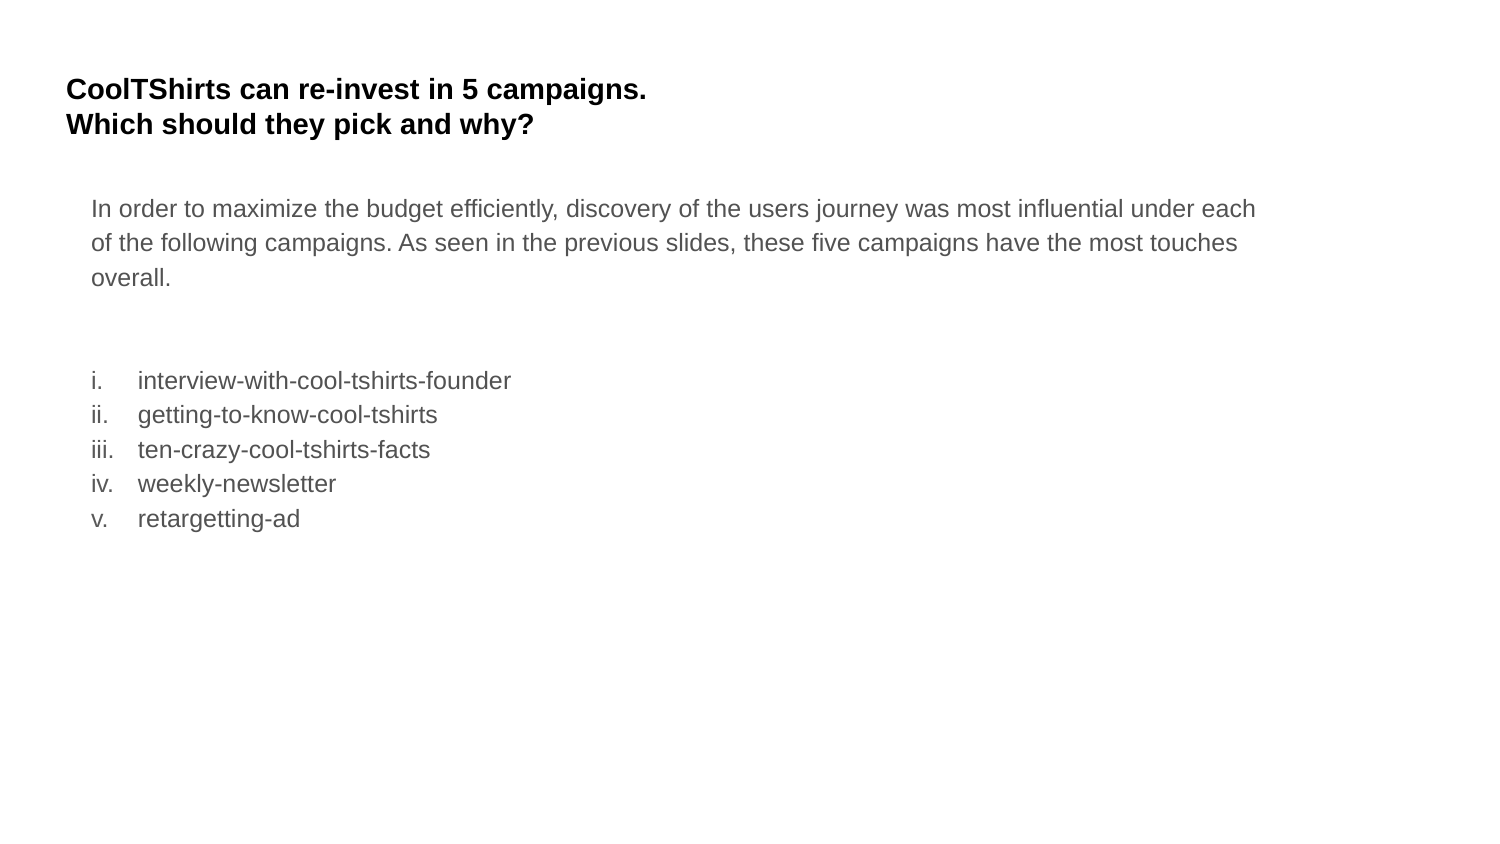

# CoolTShirts can re-invest in 5 campaigns. Which should they pick and why?
In order to maximize the budget efficiently, discovery of the users journey was most influential under each of the following campaigns. As seen in the previous slides, these five campaigns have the most touches overall.

interview-with-cool-tshirts-founder
getting-to-know-cool-tshirts
ten-crazy-cool-tshirts-facts
weekly-newsletter
retargetting-ad